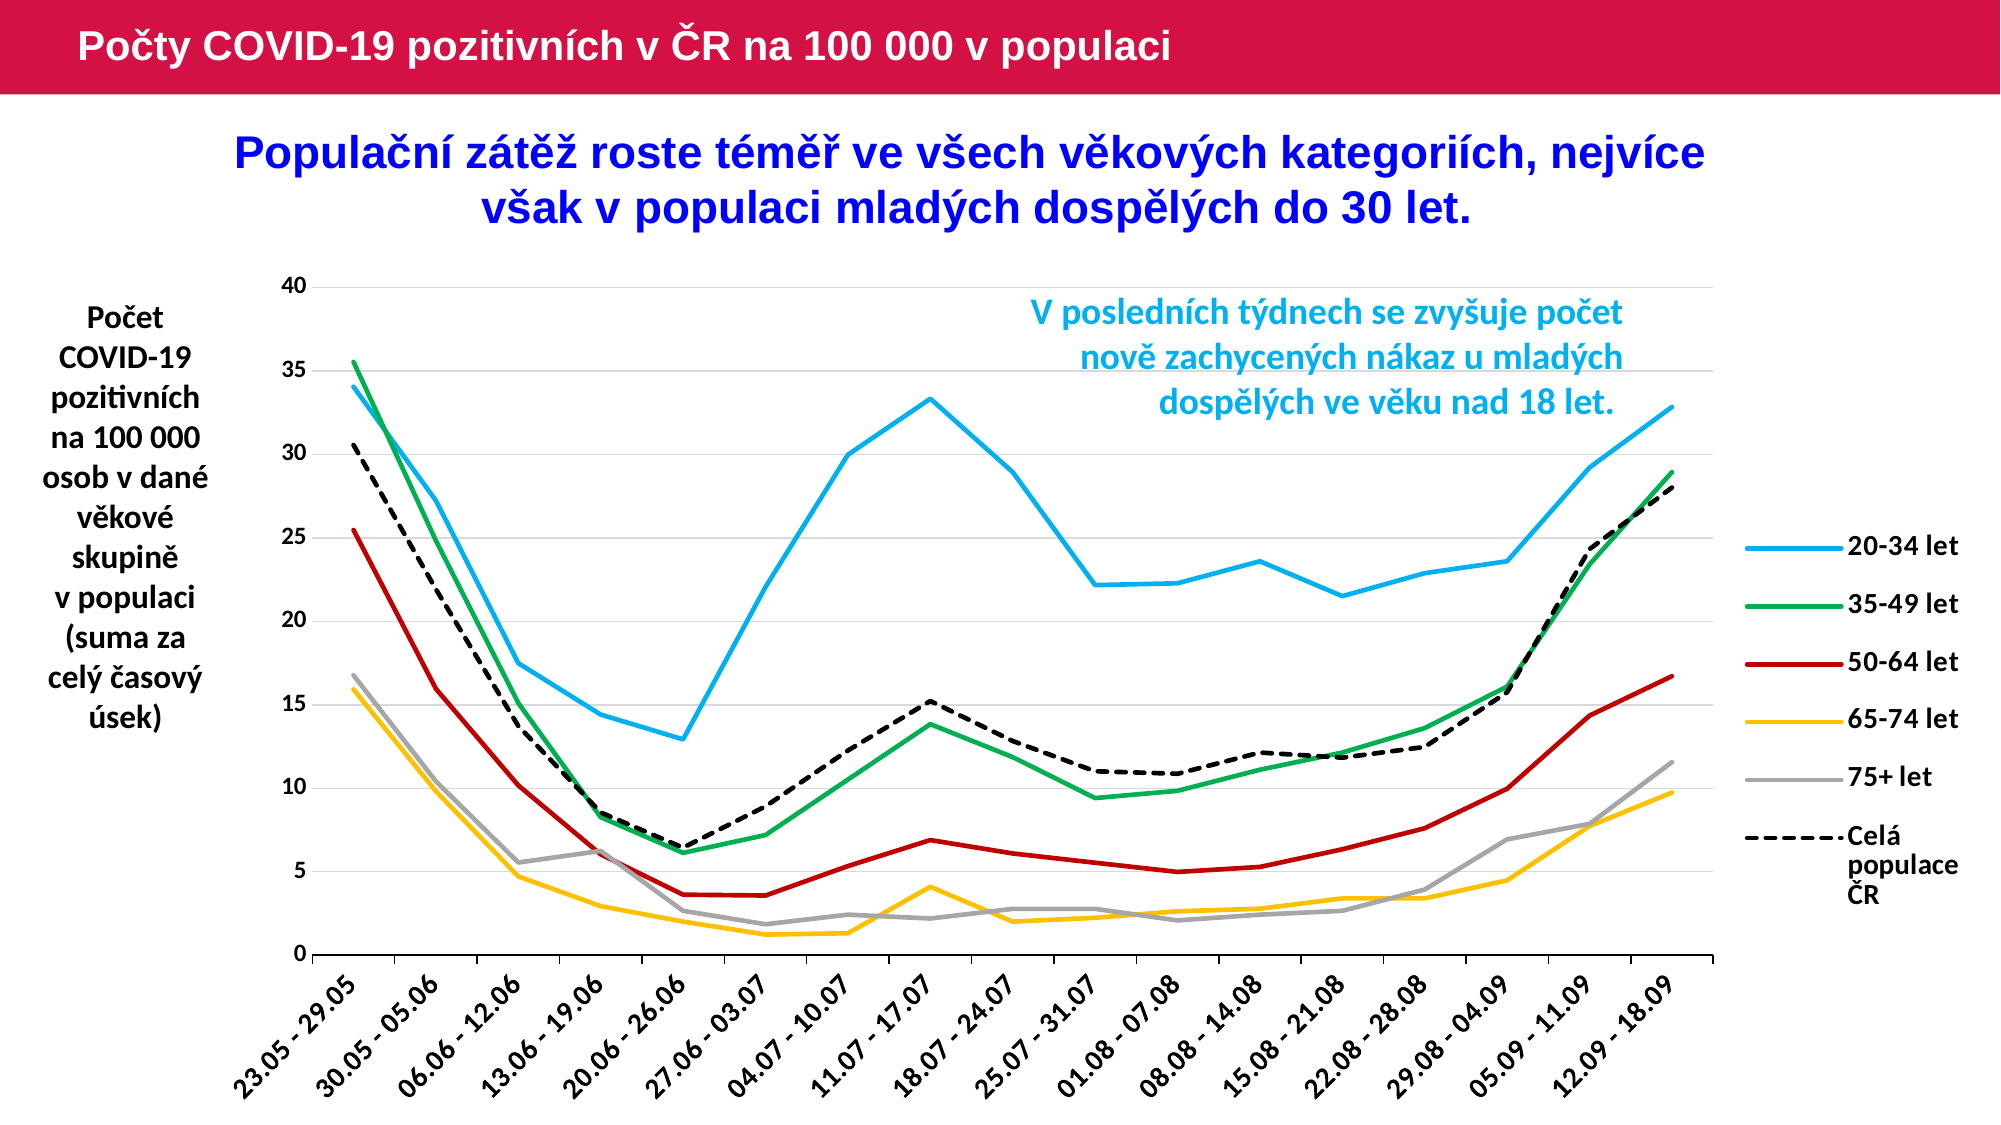

# Počty COVID-19 pozitivních v ČR na 100 000 v populaci
Populační zátěž roste téměř ve všech věkových kategoriích, nejvíce
však v populaci mladých dospělých do 30 let.

### Chart

| Category | 20-34 let | 35-49 let | 50-64 let | 65-74 let | 75+ let | Celá populace ČR |
|---|---|---|---|---|---|---|
| 23.05 - 29.05 | 34.05279 | 35.5446 | 25.47474 | 15.92461 | 16.7683 | 30.56502 |
| 30.05 - 05.06 | 27.23123 | 24.82982 | 15.95947 | 9.817601 | 10.40791 | 21.92159 |
| 06.06 - 12.06 | 17.494 | 15.10349 | 10.16976 | 4.715541 | 5.550885 | 13.72669 |
| 13.06 - 19.06 | 14.41329632 | 8.263426982 | 6.041441266 | 2.937550006 | 6.244745451 | 8.549981933 |
| 20.06 - 26.06 | 12.92795662 | 6.128378862 | 3.62486476 | 2.009902636 | 2.659798989 | 6.438183117 |
| 27.06 - 03.07 | 22.06005 | 7.195903 | 3.574519 | 1.236863 | 1.850295 | 8.914407 |
| 04.07 - 10.07 | 29.98186 | 10.51709 | 5.336606 | 1.314167 | 2.428512 | 12.25965 |
| 11.07 - 17.07 | 33.33762 | 13.83827 | 6.897312 | 4.097109 | 2.197225 | 15.23112 |
| 18.07 - 24.07 | 28.93662 | 11.86138 | 6.091787 | 2.009903 | 2.775442 | 12.82965 |
| 25.07 - 31.07 | 22.17007 | 9.410027 | 5.537988 | 2.241814 | 2.775442 | 11.01686 |
| 01.08 - 07.08 | 22.2801 | 9.844944 | 4.984189 | 2.628334 | 2.081582 | 10.86735 |
| 08.08 - 14.08 | 23.6004 | 11.11016 | 5.286261 | 2.782942 | 2.428512 | 12.13817 |
| 15.08 - 21.08 | 21.50992 | 12.13814 | 6.343513 | 3.401374 | 2.659799 | 11.82981 |
| 22.08 - 28.08 | 22.88523 | 13.60105 | 7.602147 | 3.401374 | 3.931877 | 12.47456 |
| 29.08 - 04.09 | 23.6004 | 16.09194 | 9.968378 | 4.483629 | 6.938606 | 15.75439 |
| 05.09 - 11.09 | 29.21168 | 23.40645 | 14.34842 | 7.730395 | 7.863754 | 24.32306 |
| 12.09 - 18.09 | 32.84251 | 28.94176 | 16.71465 | 9.740297 | 11.56434 | 28.01404 |
V posledních týdnech se zvyšuje počet nově zachycených nákaz u mladých dospělých ve věku nad 18 let.
Počet COVID-19 pozitivních na 100 000 osob v dané věkové skupině v populaci (suma za celý časový úsek)